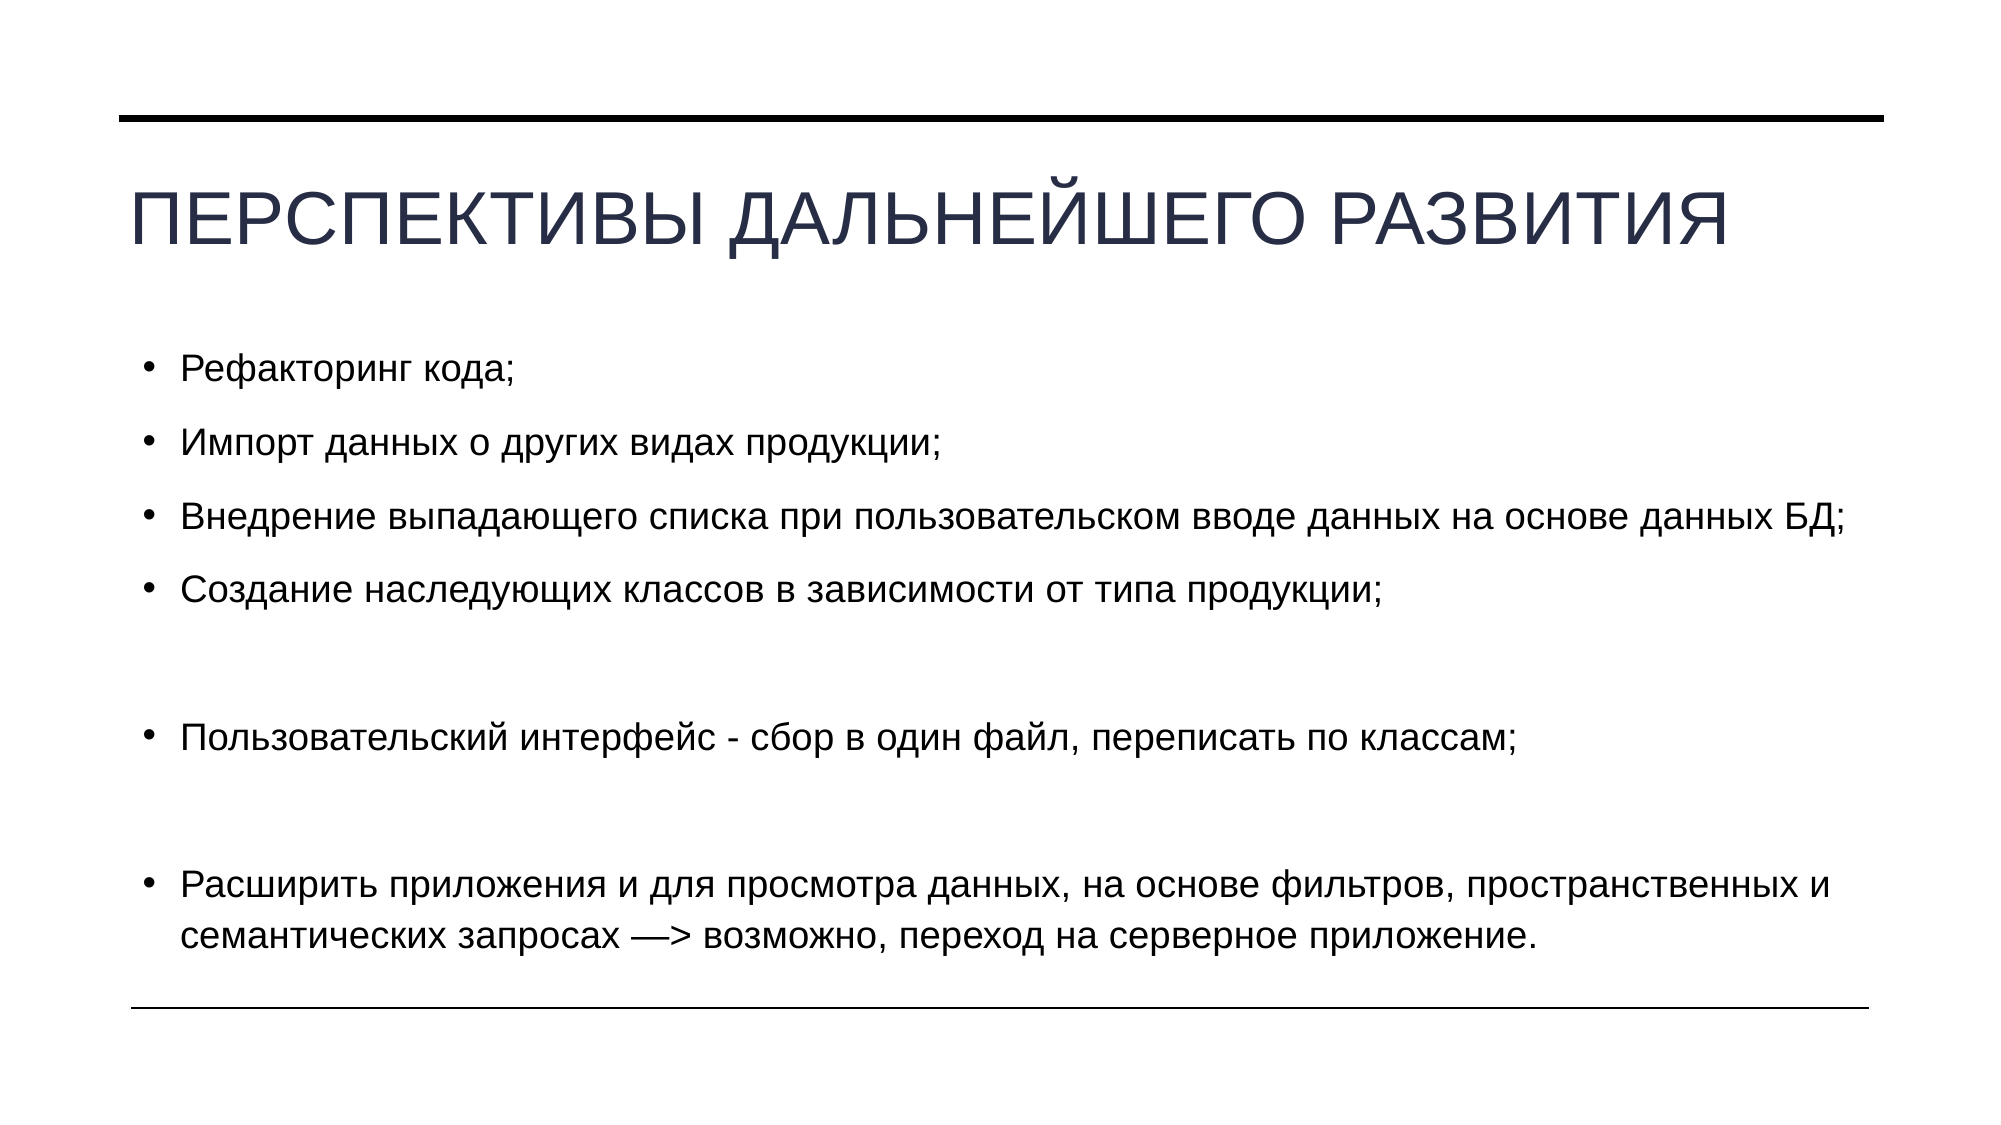

# Перспективы дальнейшего развития
Рефакторинг кода;
Импорт данных о других видах продукции;
Внедрение выпадающего списка при пользовательском вводе данных на основе данных БД;
Создание наследующих классов в зависимости от типа продукции;

Пользовательский интерфейс - сбор в один файл, переписать по классам;

Расширить приложения и для просмотра данных, на основе фильтров, пространственных и семантических запросах —> возможно, переход на серверное приложение.